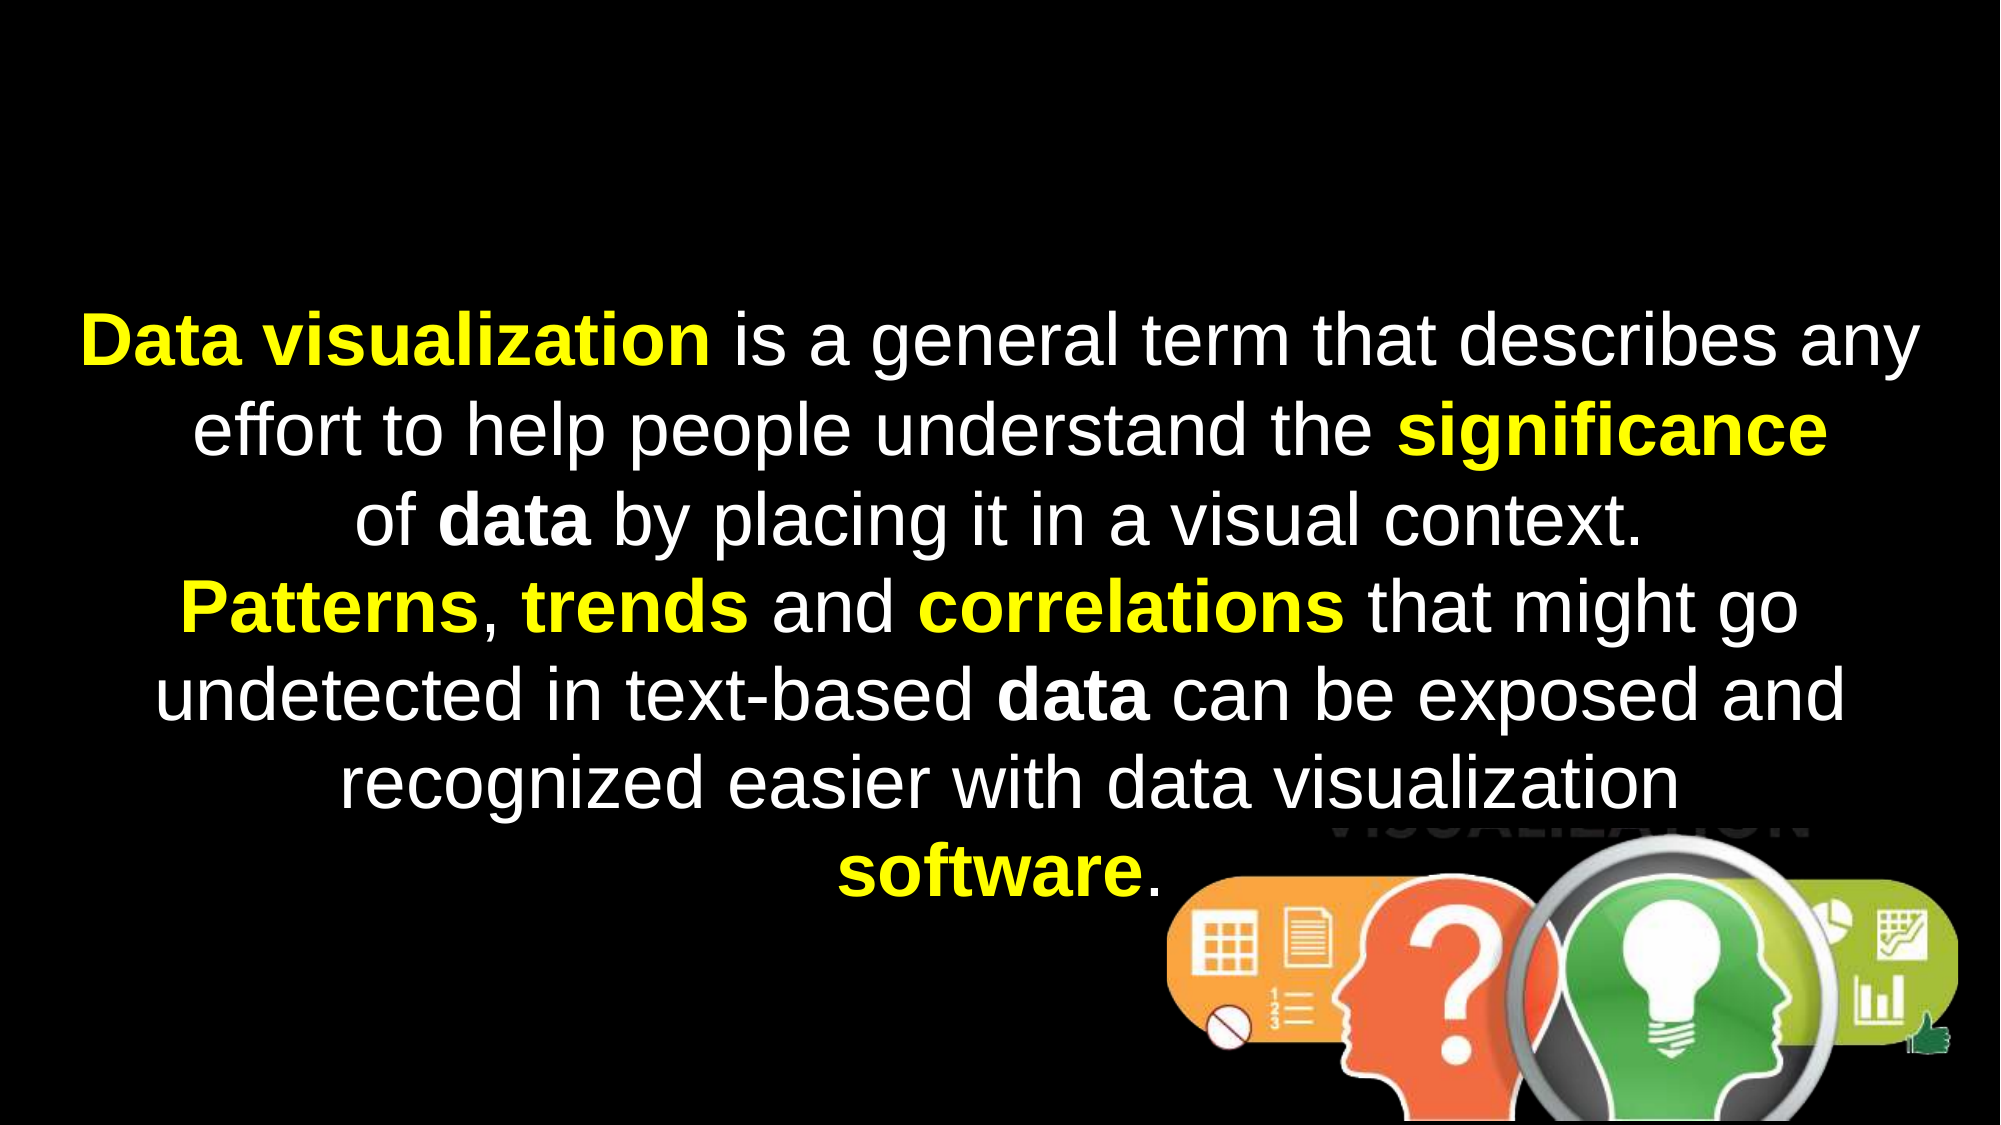

Data visualization is a general term that describes any  effort to help people understand the significance
of data by placing it in a visual context.
Patterns, trends and correlations that might go  undetected in text-based data can be exposed and  recognized easier with data visualization software.